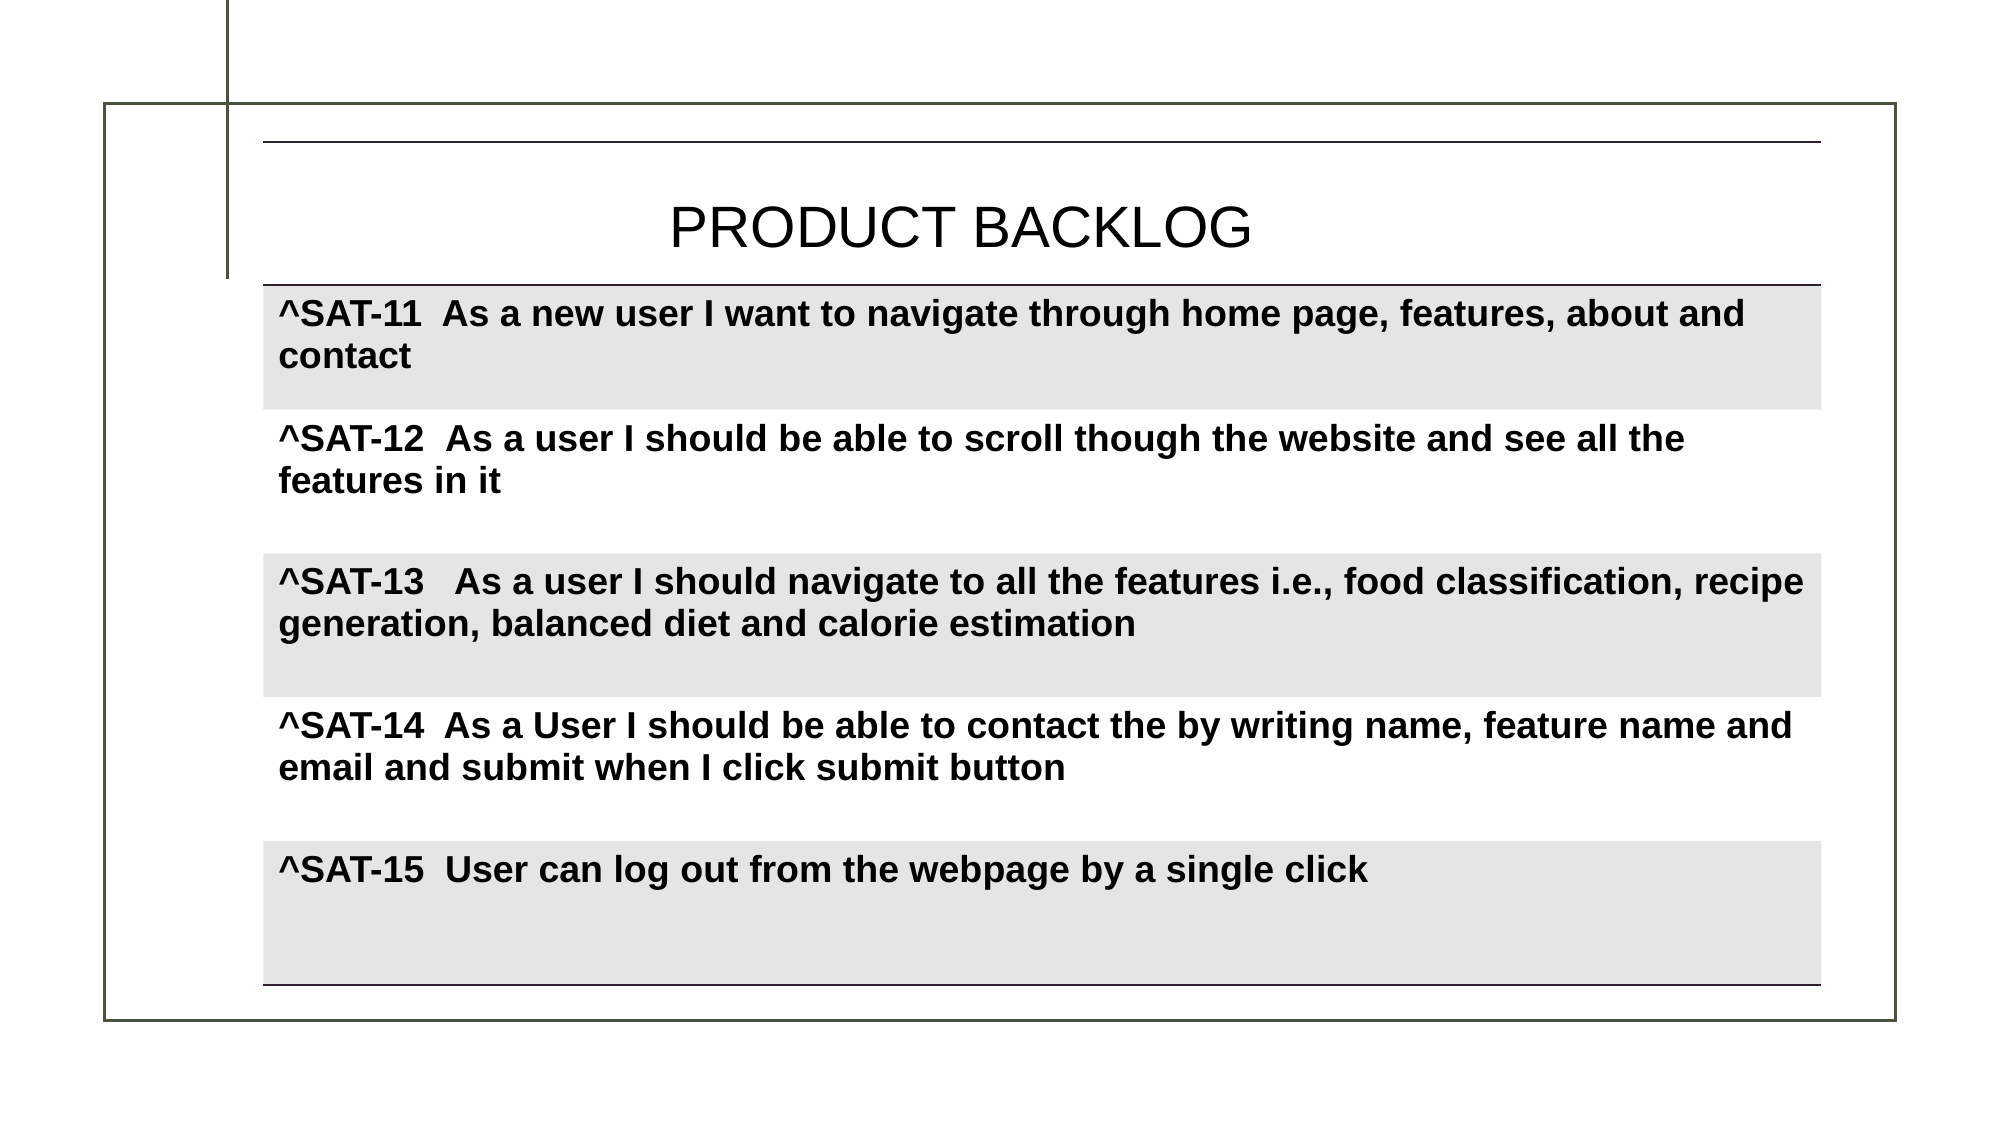

|  |
| --- |
| ^SAT-11  As a new user I want to navigate through home page, features, about and contact |
| ^SAT-12  As a user I should be able to scroll though the website and see all the features in it |
| ^SAT-13  As a user I should navigate to all the features i.e., food classification, recipe generation, balanced diet and calorie estimation |
| ^SAT-14  As a User I should be able to contact the by writing name, feature name and email and submit when I click submit button |
| ^SAT-15  User can log out from the webpage by a single click |
 PRODUCT BACKLOG